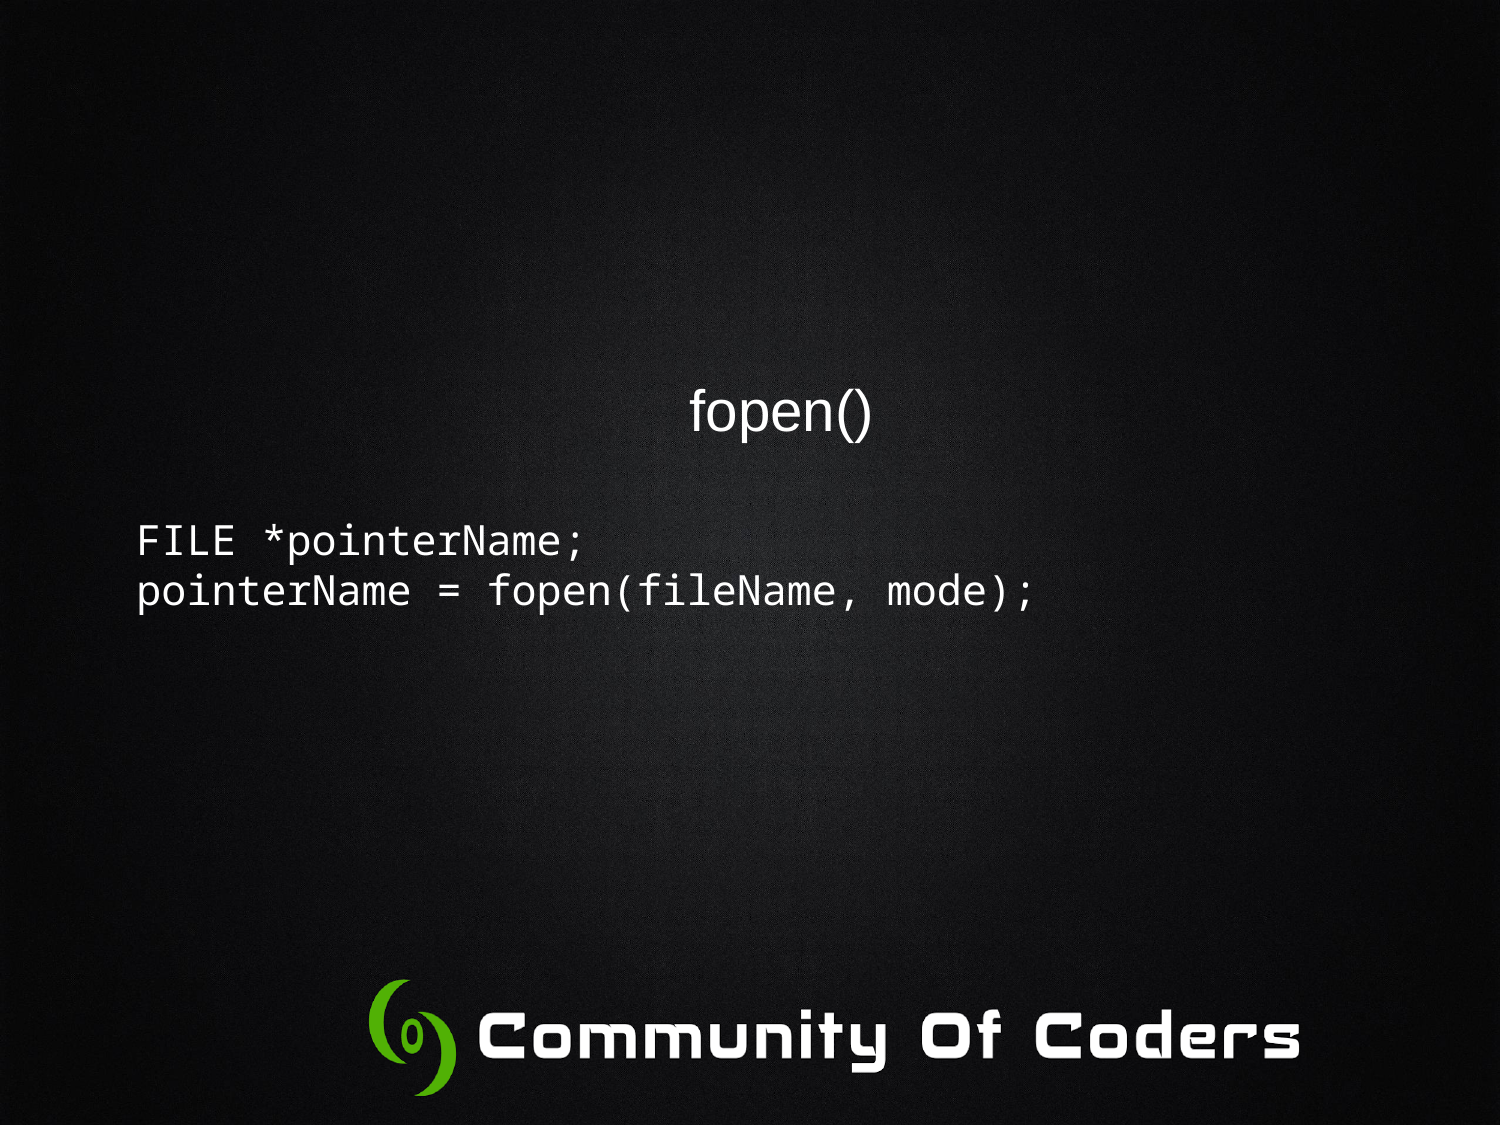

fopen()

FILE *pointerName;
pointerName = fopen(fileName, mode);